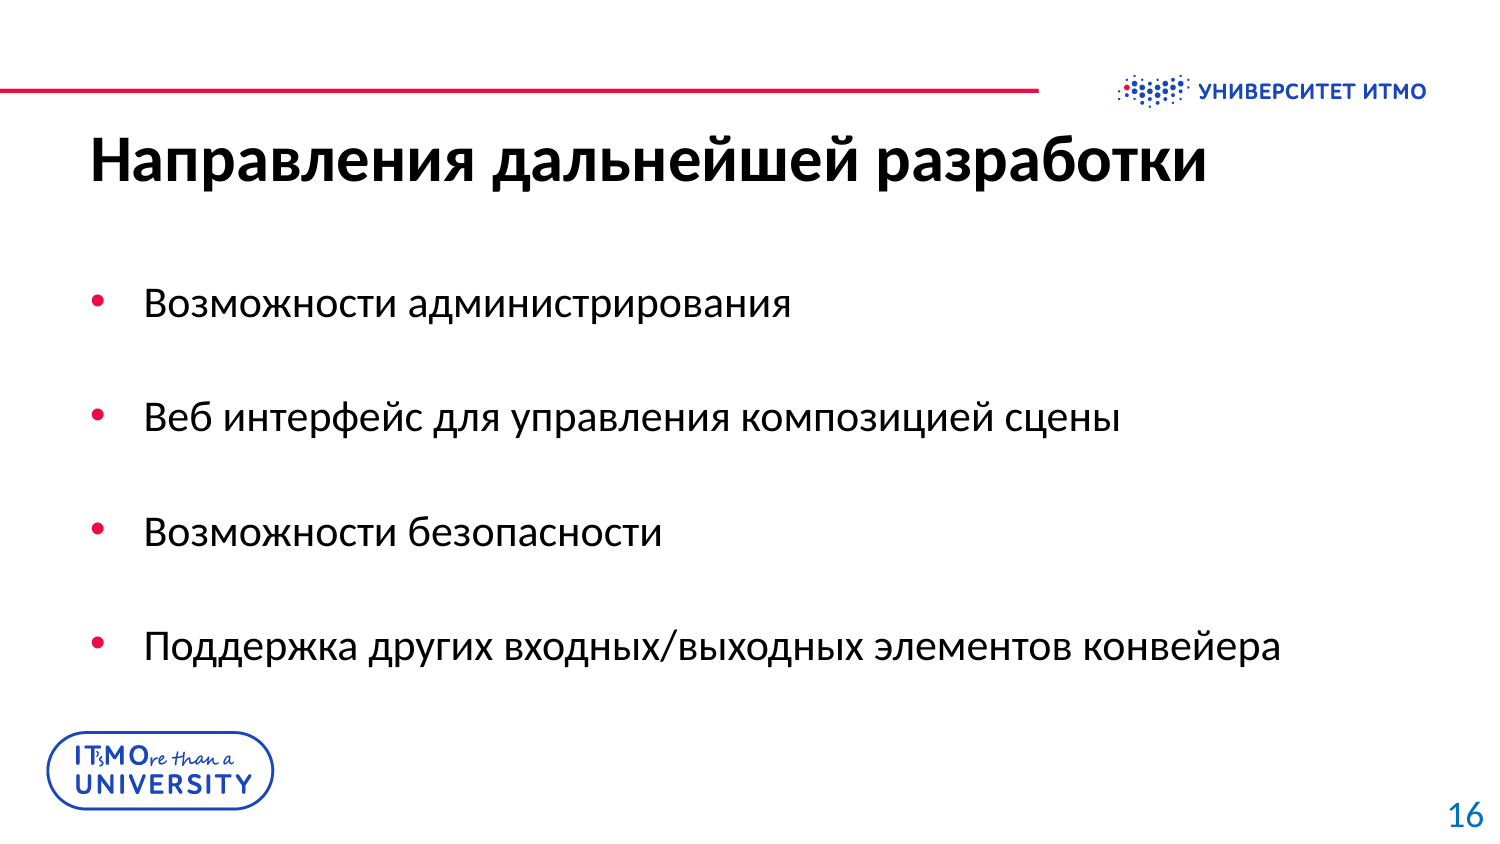

International Students and Scholars Rock
# Направления дальнейшей разработки
Возможности администрирования
Веб интерфейс для управления композицией сцены
Возможности безопасности
Поддержка других входных/выходных элементов конвейера

16